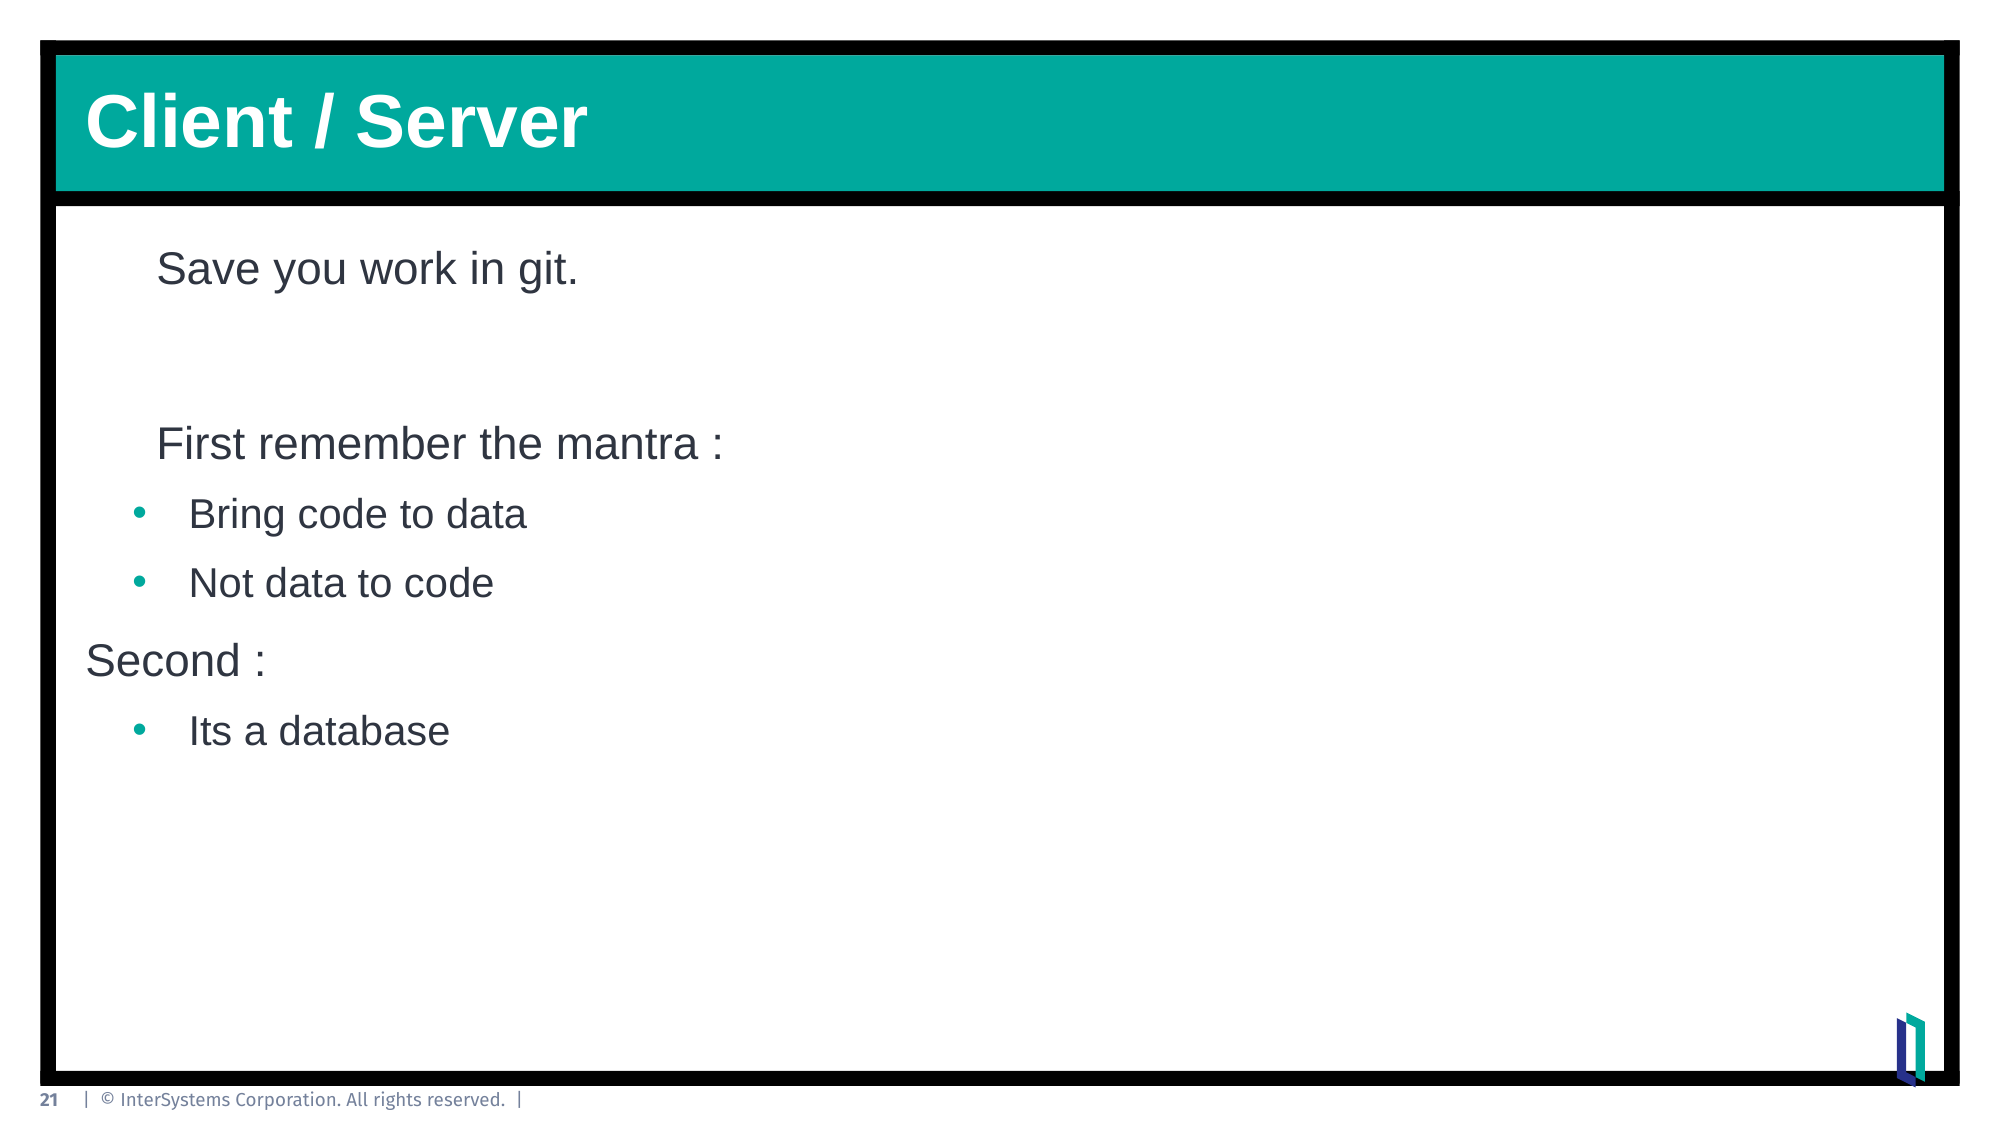

# Client / Server
Save you work in git.

First remember the mantra :
Bring code to data
Not data to code
Second :
Its a database